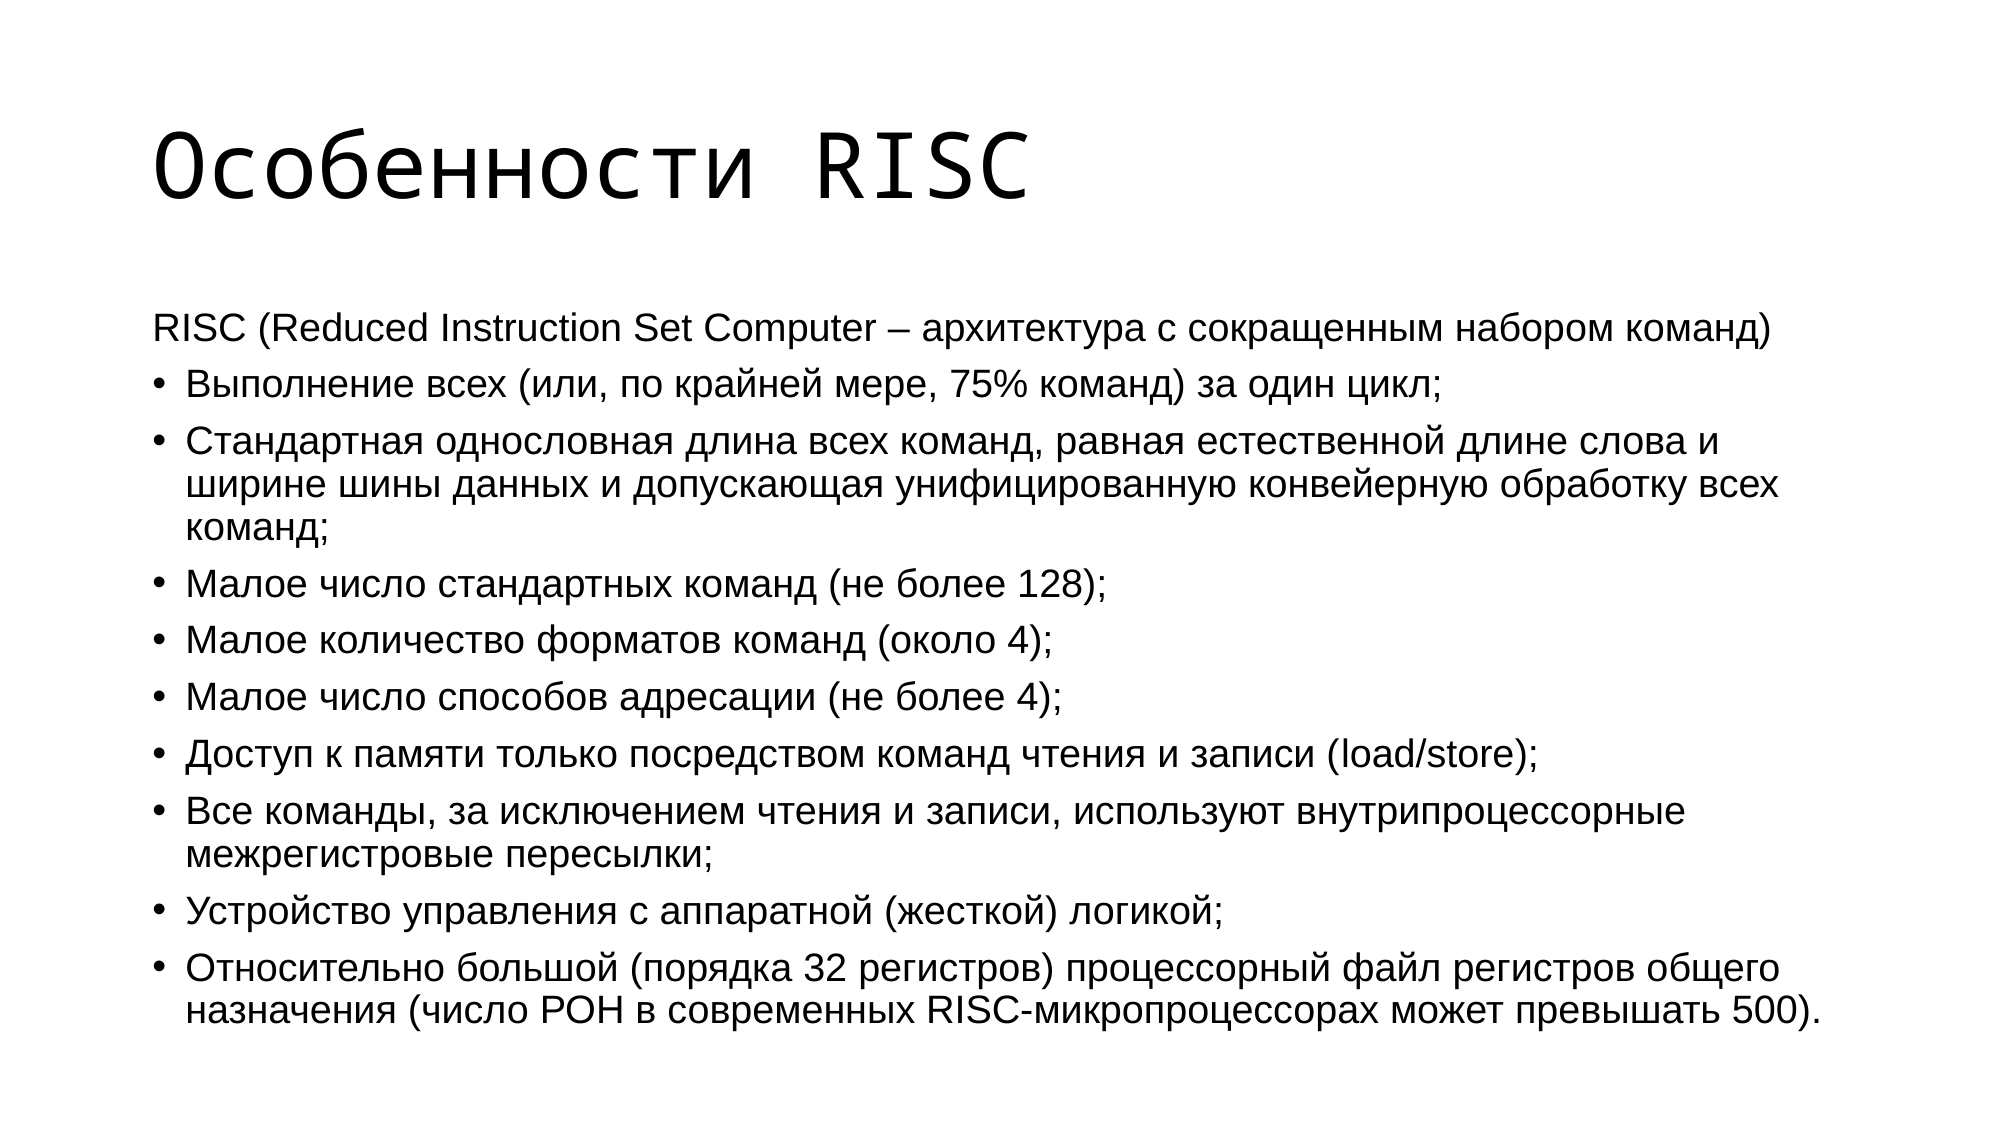

# Особенности RISC
RISC (Reduced Instruction Set Computer – архитектура с сокращенным набором команд)
Выполнение всех (или, по крайней мере, 75% команд) за один цикл;
Стандартная однословная длина всех команд, равная естественной длине слова и ширине шины данных и допускающая унифицированную конвейерную обработку всех команд;
Малое число стандартных команд (не более 128);
Малое количество форматов команд (около 4);
Малое число способов адресации (не более 4);
Доступ к памяти только посредством команд чтения и записи (load/store);
Все команды, за исключением чтения и записи, используют внутрипроцессорные межрегистровые пересылки;
Устройство управления с аппаратной (жесткой) логикой;
Относительно большой (порядка 32 регистров) процессорный файл регистров общего назначения (число РОН в современных RISC-микропроцессорах может превышать 500).